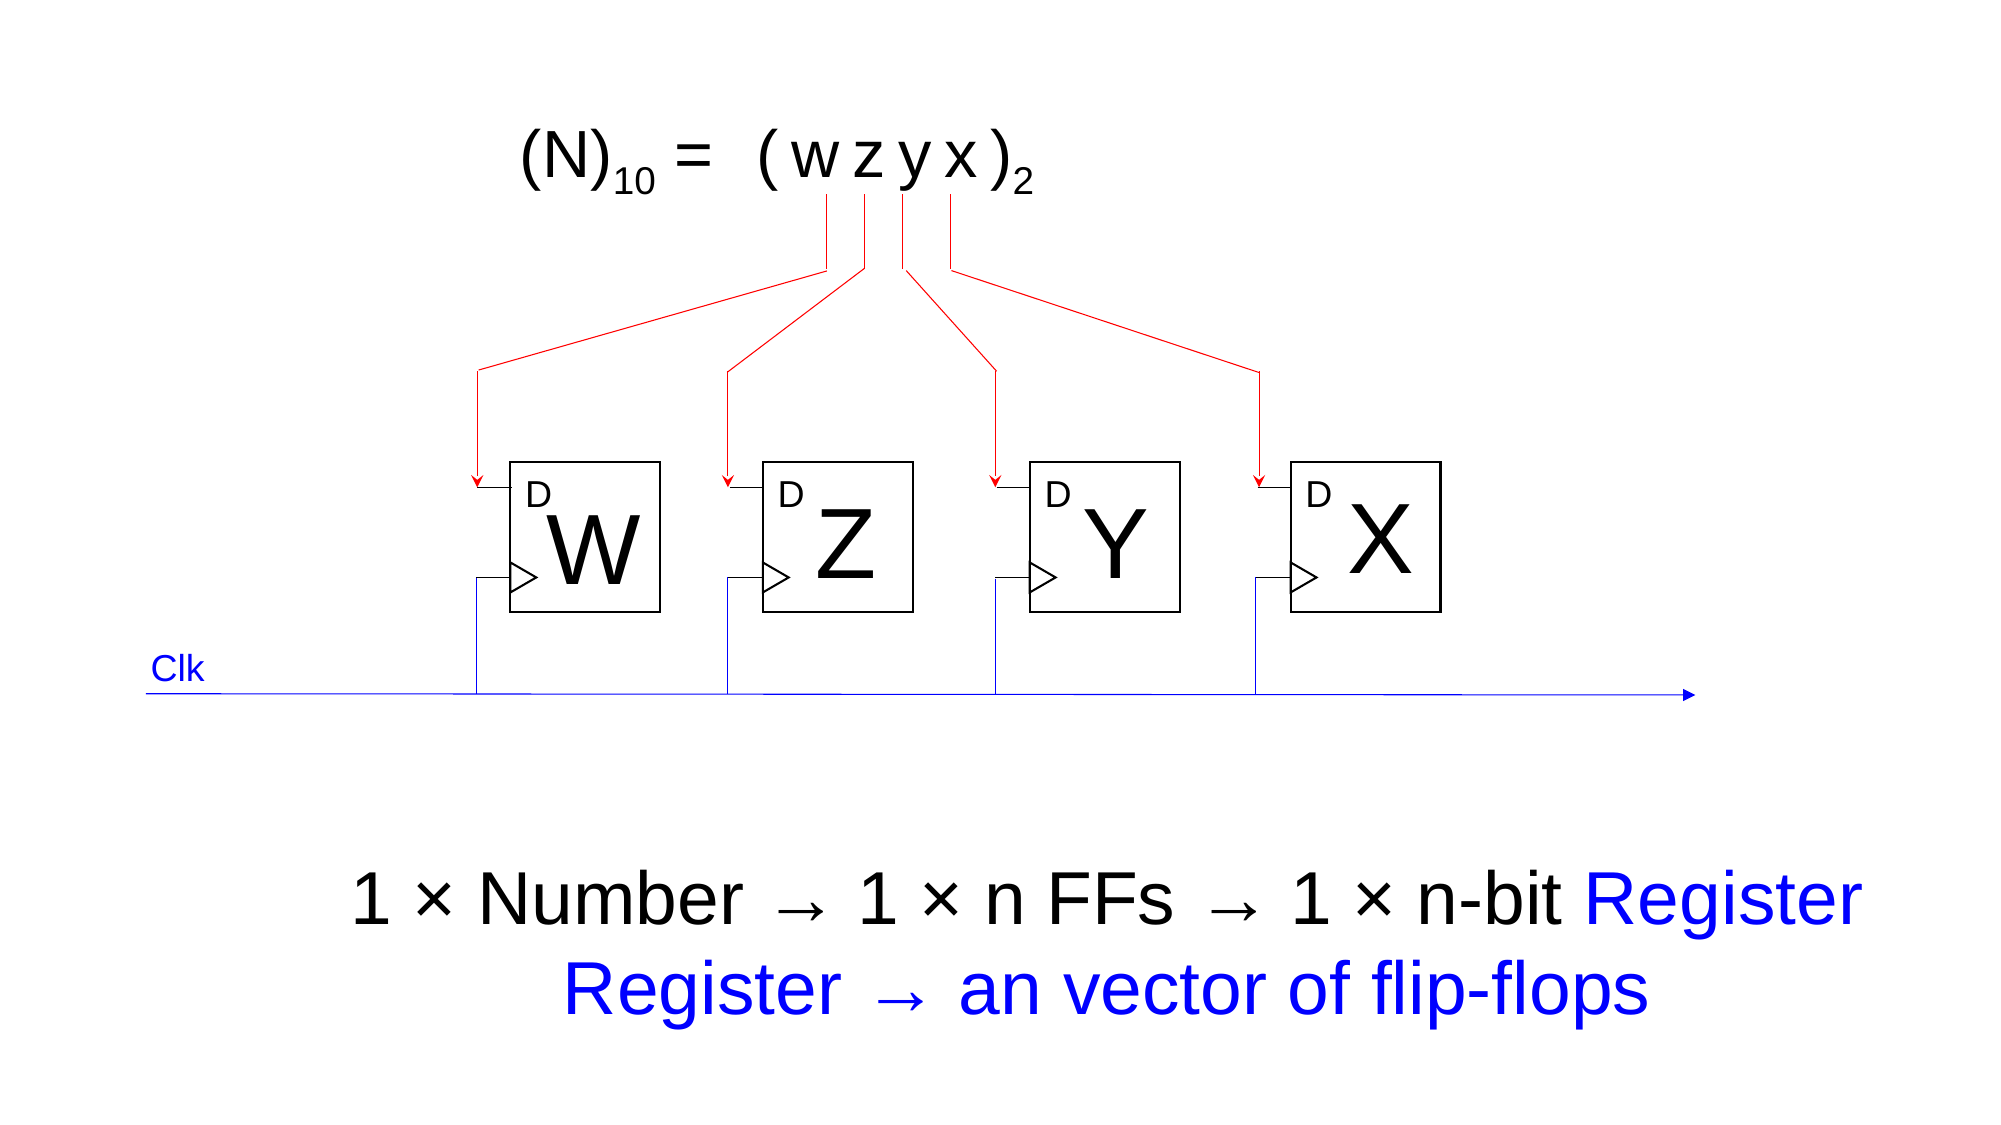

(N)10 = (wzyx)2
D

D

D

D

X
Z
Y
W
Clk
1 × Number → 1 × n FFs → 1 × n-bit Register
Register → an vector of flip-flops